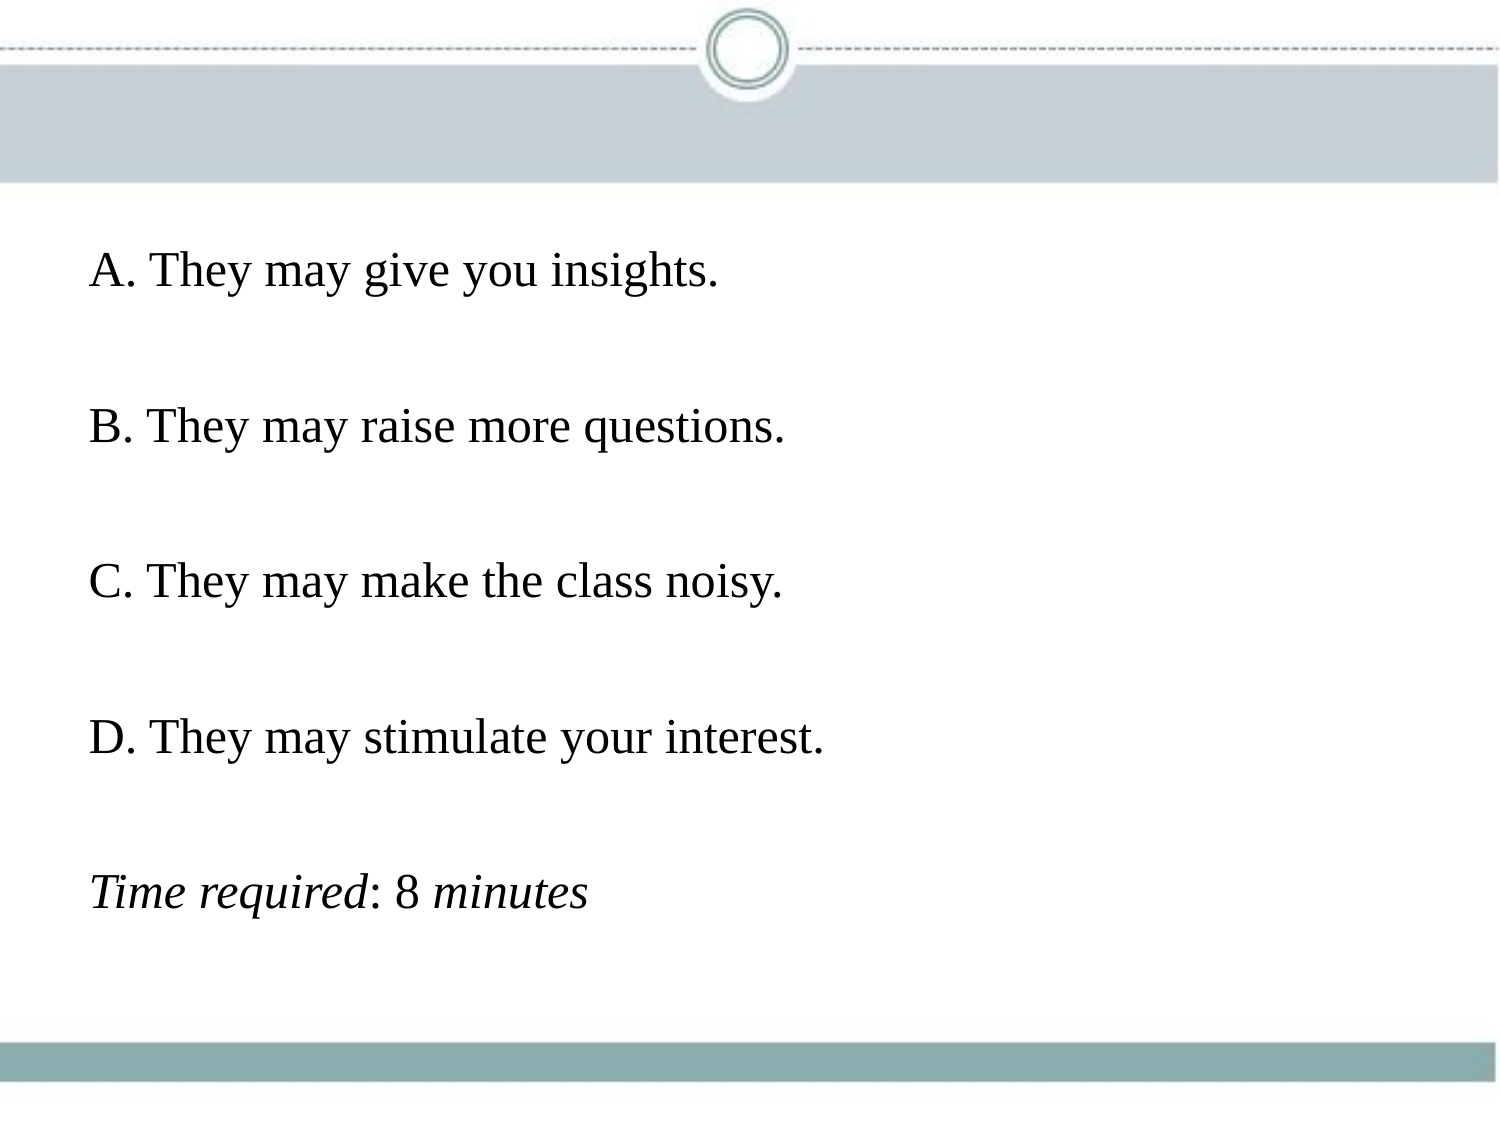

A. They may give you insights.
B. They may raise more questions.
C. They may make the class noisy.
D. They may stimulate your interest.
Time required: 8 minutes